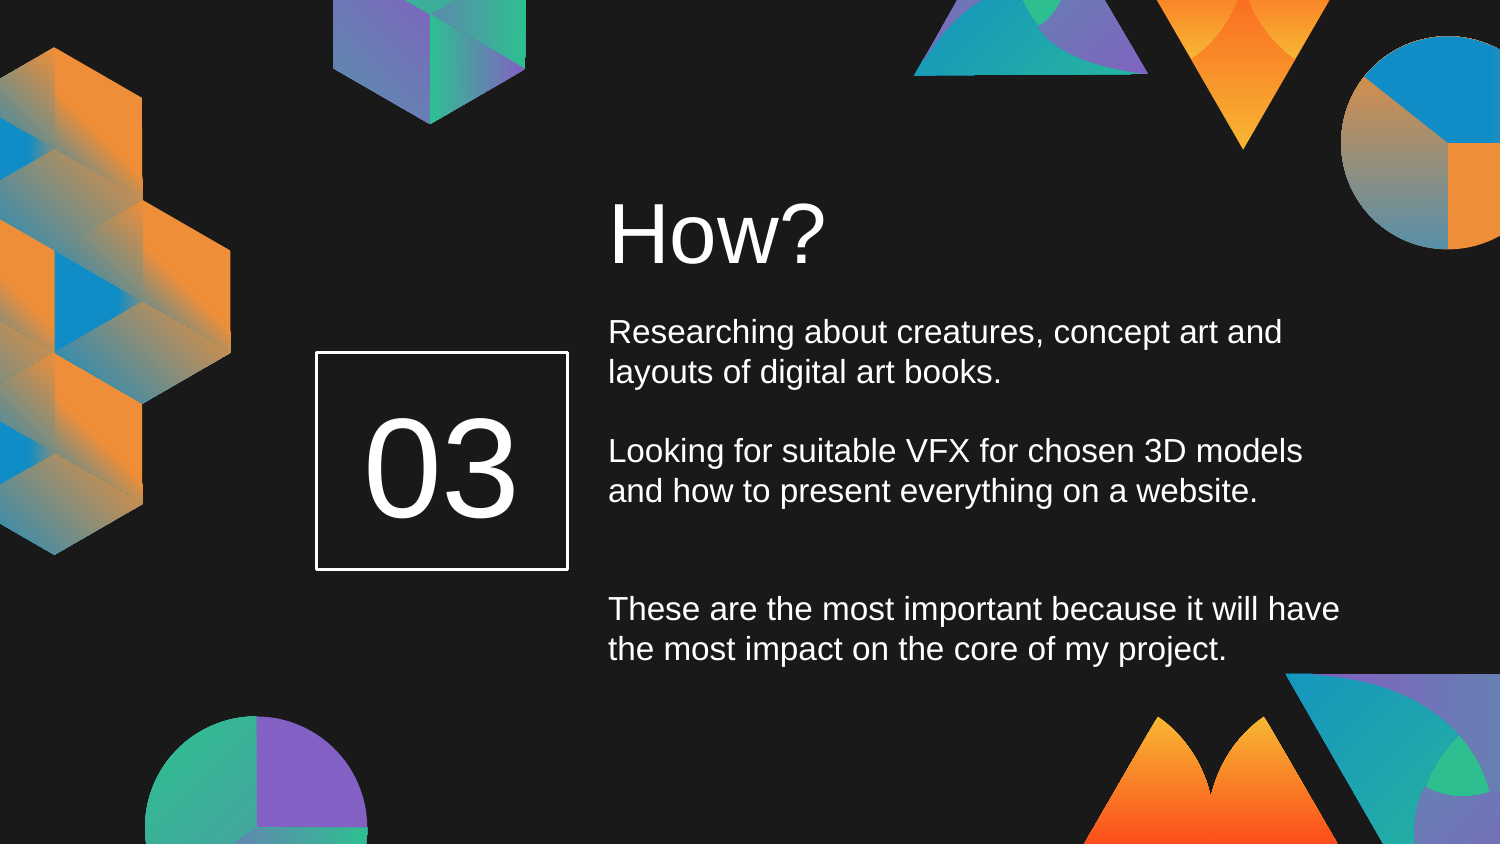

# How?
Researching about creatures, concept art and layouts of digital art books.
03
Looking for suitable VFX for chosen 3D models and how to present everything on a website.
These are the most important because it will have the most impact on the core of my project.